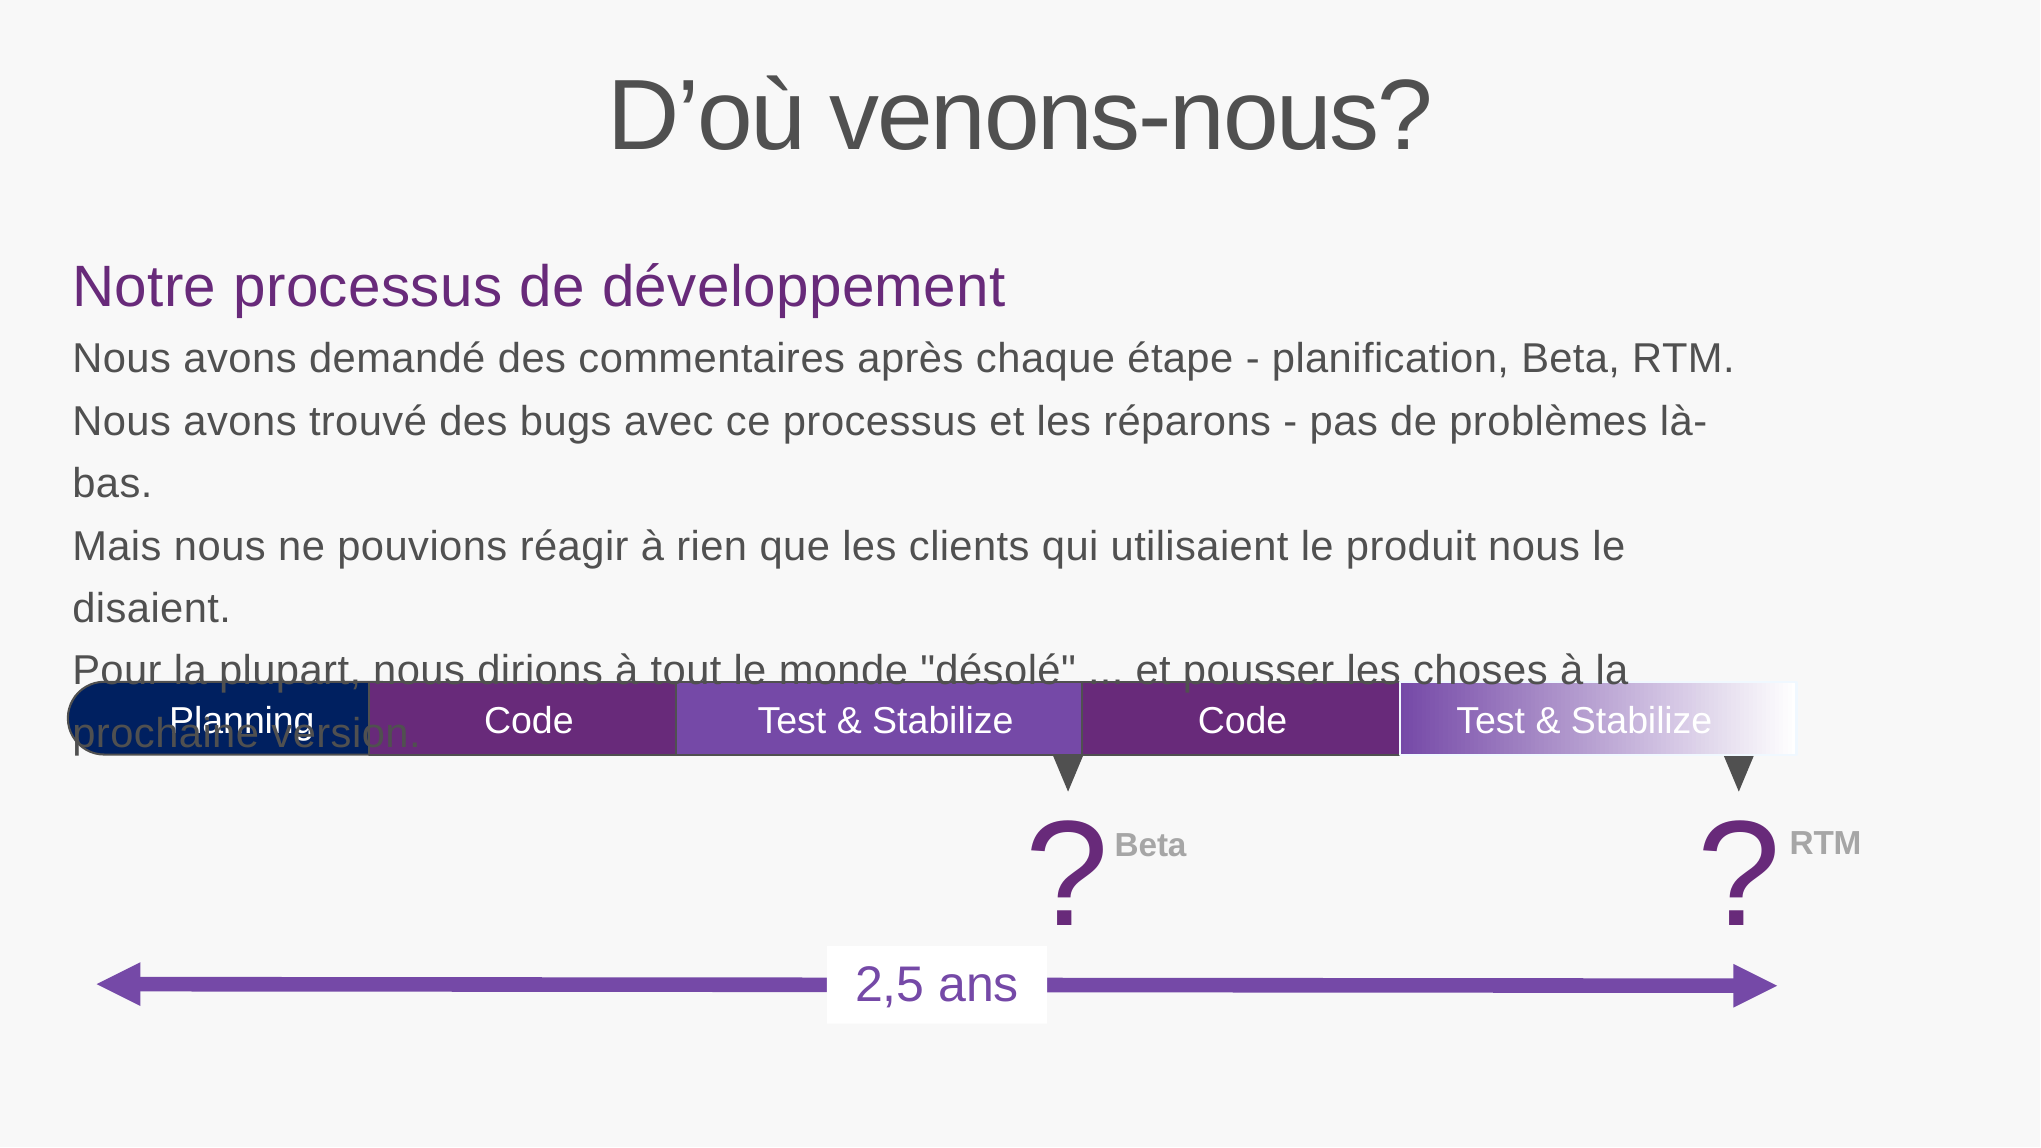

# D’où venons-nous?
Notre processus de développement
Nous avons demandé des commentaires après chaque étape - planification, Beta, RTM.
Nous avons trouvé des bugs avec ce processus et les réparons - pas de problèmes là-bas.
Mais nous ne pouvions réagir à rien que les clients qui utilisaient le produit nous le disaient.
Pour la plupart, nous dirions à tout le monde "désolé" ... et pousser les choses à la prochaine version.
Planning
Code
Test & Stabilize
Code
    Test & Stabilize

?
Beta
?
RTM
2,5 ans